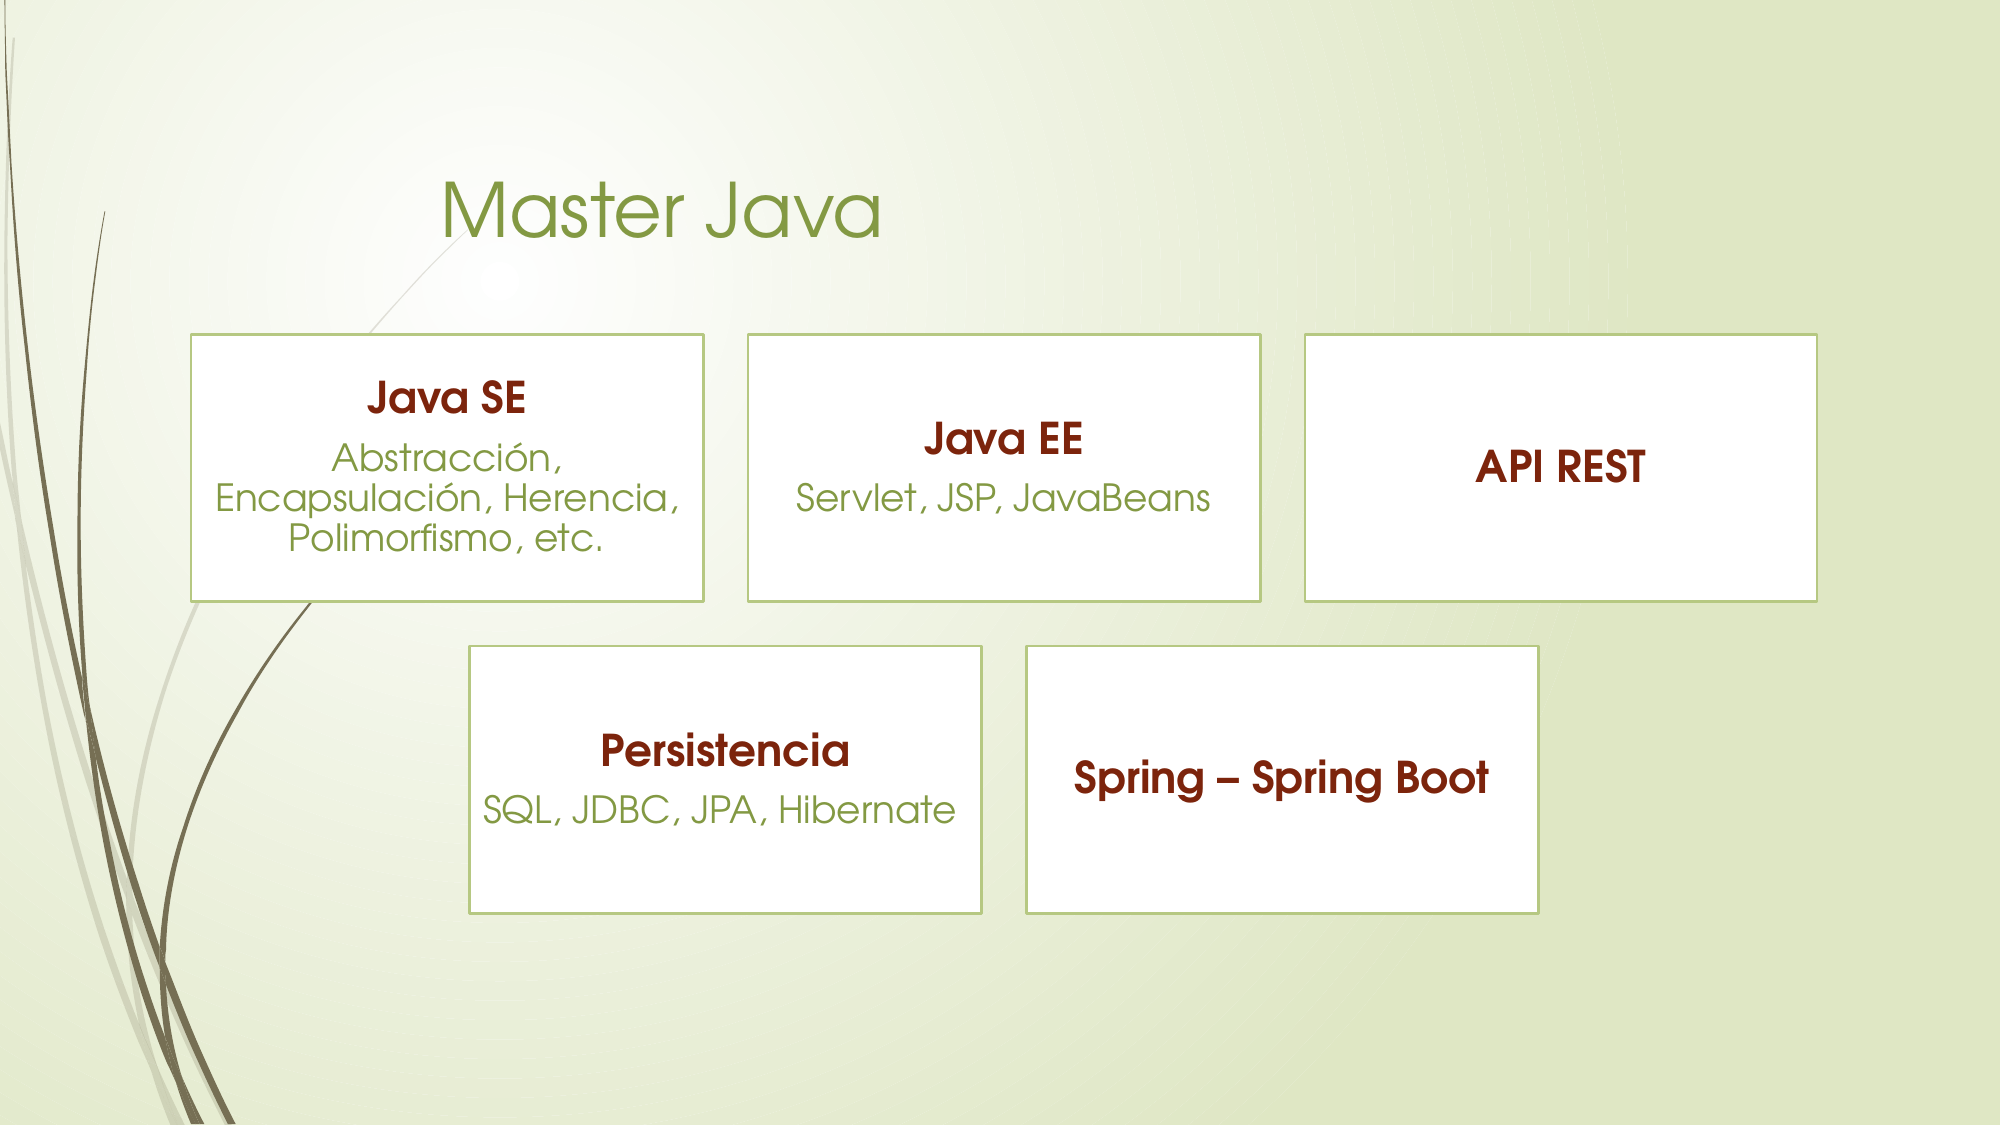

# Master Java
Java SE
Abstracción, Encapsulación, Herencia, Polimorfismo, etc.
Java EE
Servlet, JSP, JavaBeans
API REST
Persistencia
SQL, JDBC, JPA, Hibernate
Spring – Spring Boot